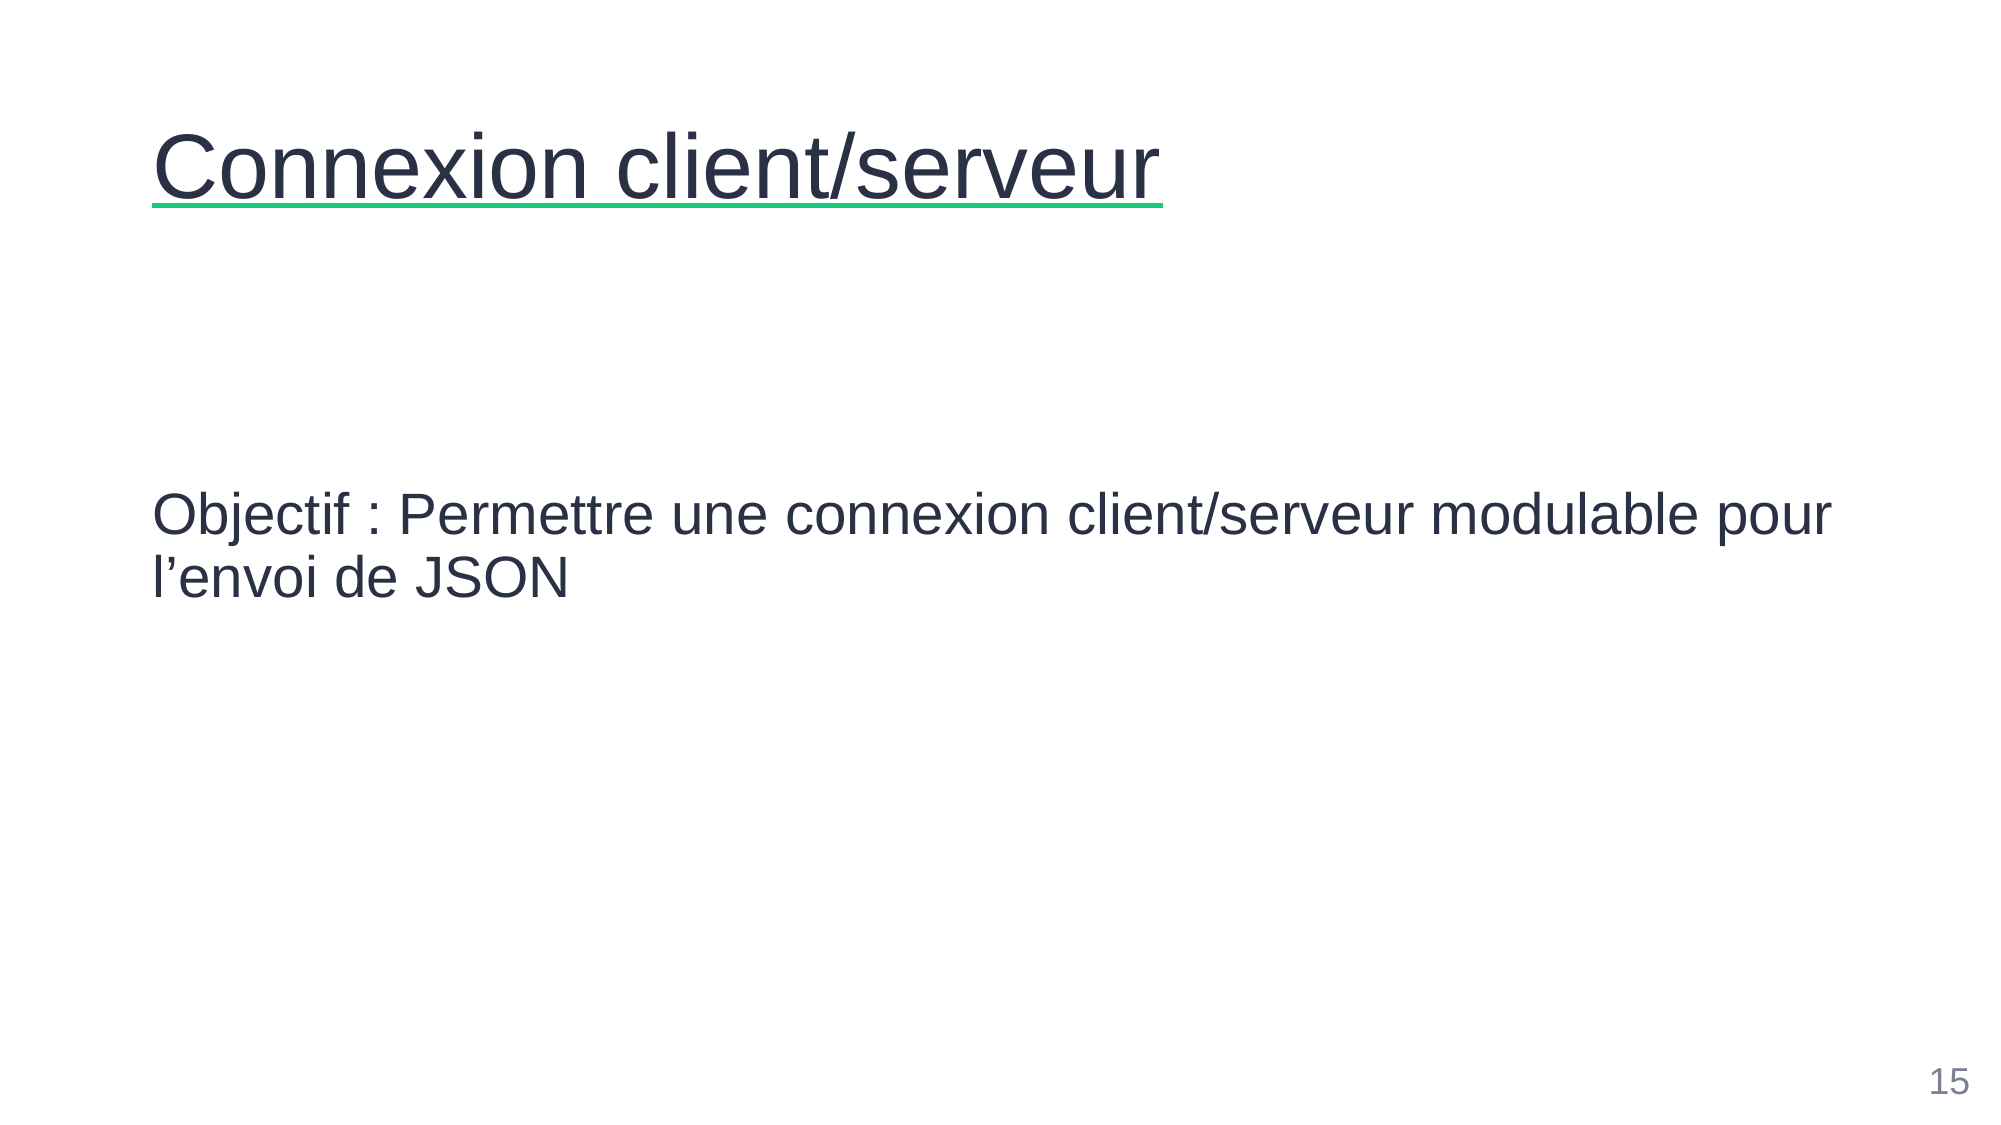

# Connexion client/serveur
Objectif : Permettre une connexion client/serveur modulable pour l’envoi de JSON

15